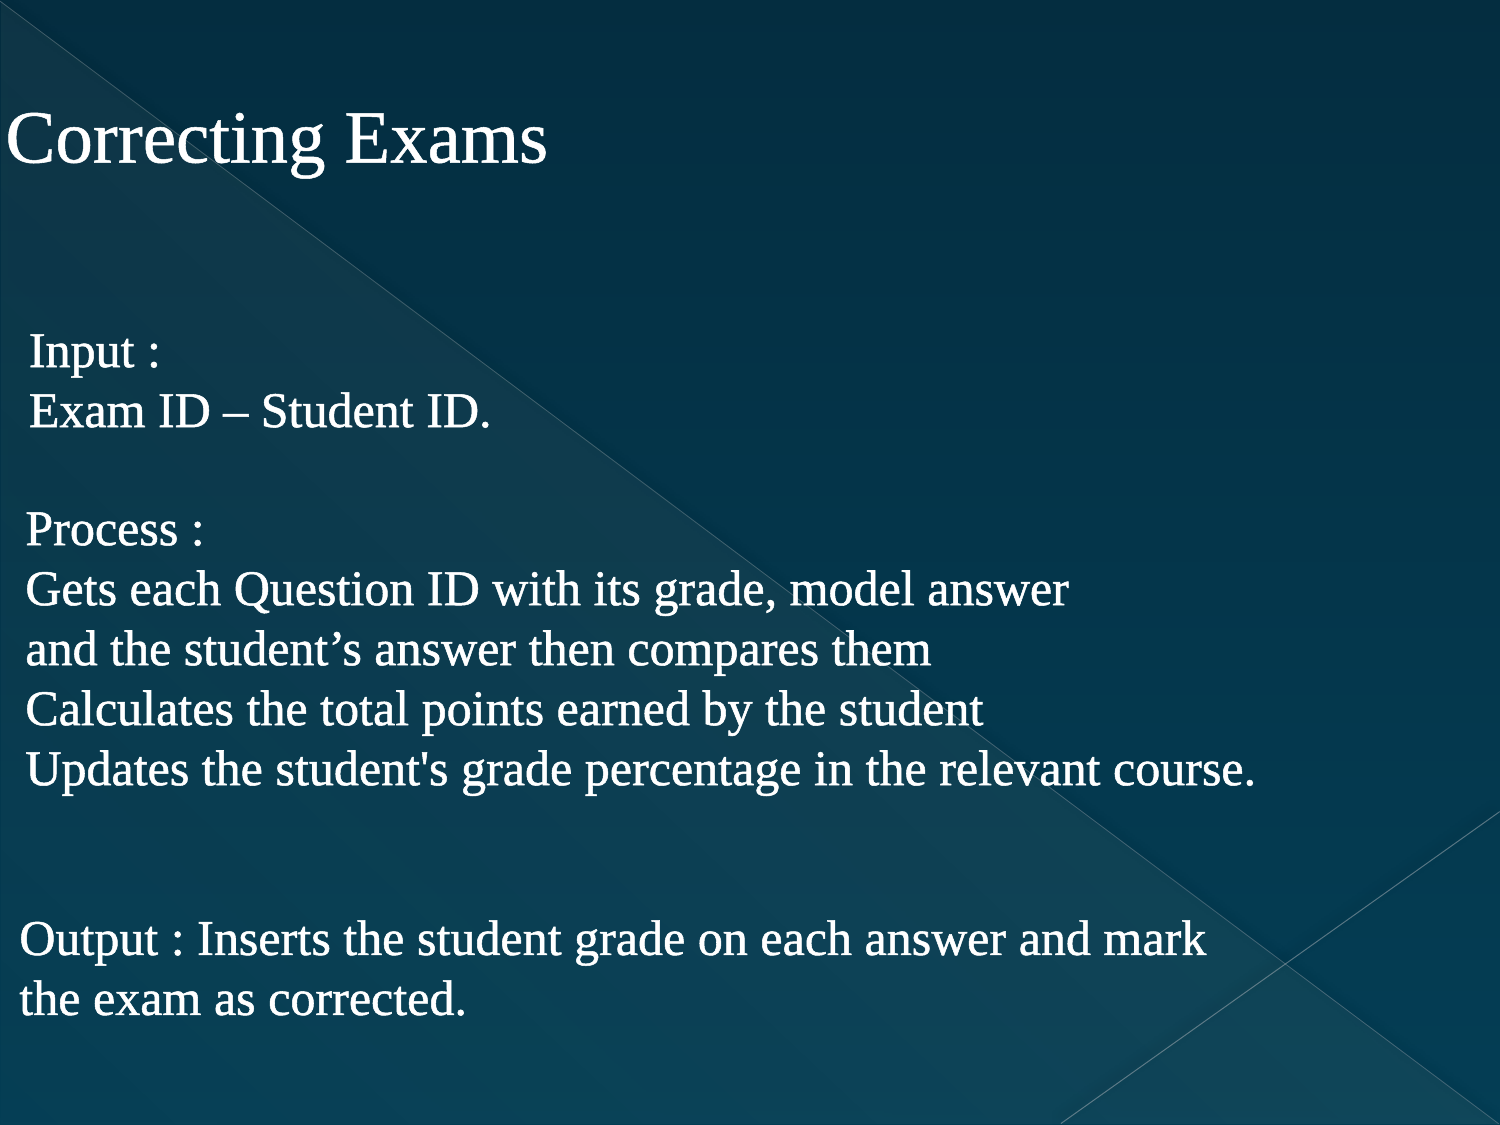

Correcting Exams
Input :
Exam ID – Student ID.
Process :
Gets each Question ID with its grade, model answer
and the student’s answer then compares them
Calculates the total points earned by the student
Updates the student's grade percentage in the relevant course.

Output : Inserts the student grade on each answer and mark
the exam as corrected.